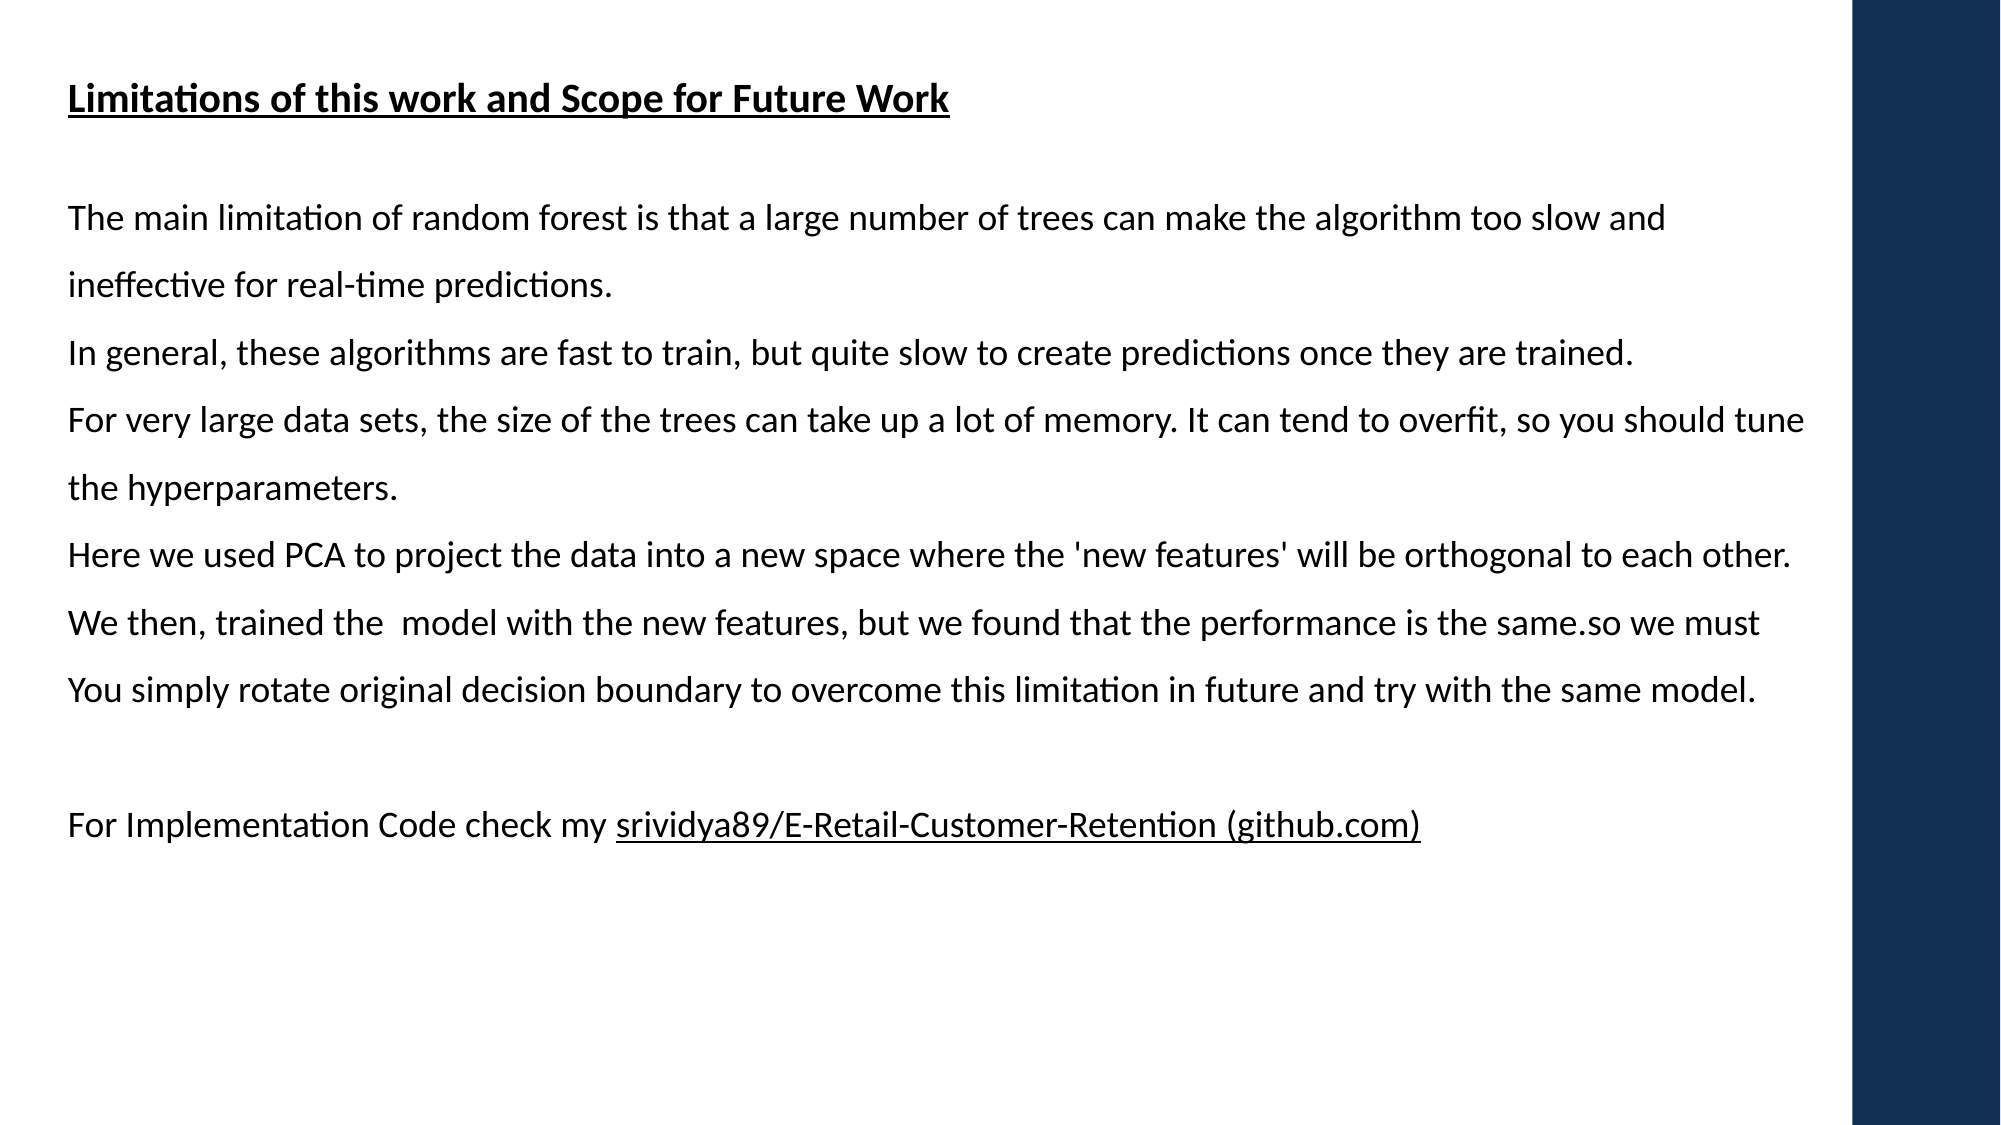

Limitations of this work and Scope for Future Work

The main limitation of random forest is that a large number of trees can make the algorithm too slow and ineffective for real-time predictions.
In general, these algorithms are fast to train, but quite slow to create predictions once they are trained.
For very large data sets, the size of the trees can take up a lot of memory. It can tend to overfit, so you should tune the hyperparameters.
Here we used PCA to project the data into a new space where the 'new features' will be orthogonal to each other. We then, trained the  model with the new features, but we found that the performance is the same.so we must You simply rotate original decision boundary to overcome this limitation in future and try with the same model.

For Implementation Code check my srividya89/E-Retail-Customer-Retention (github.com)